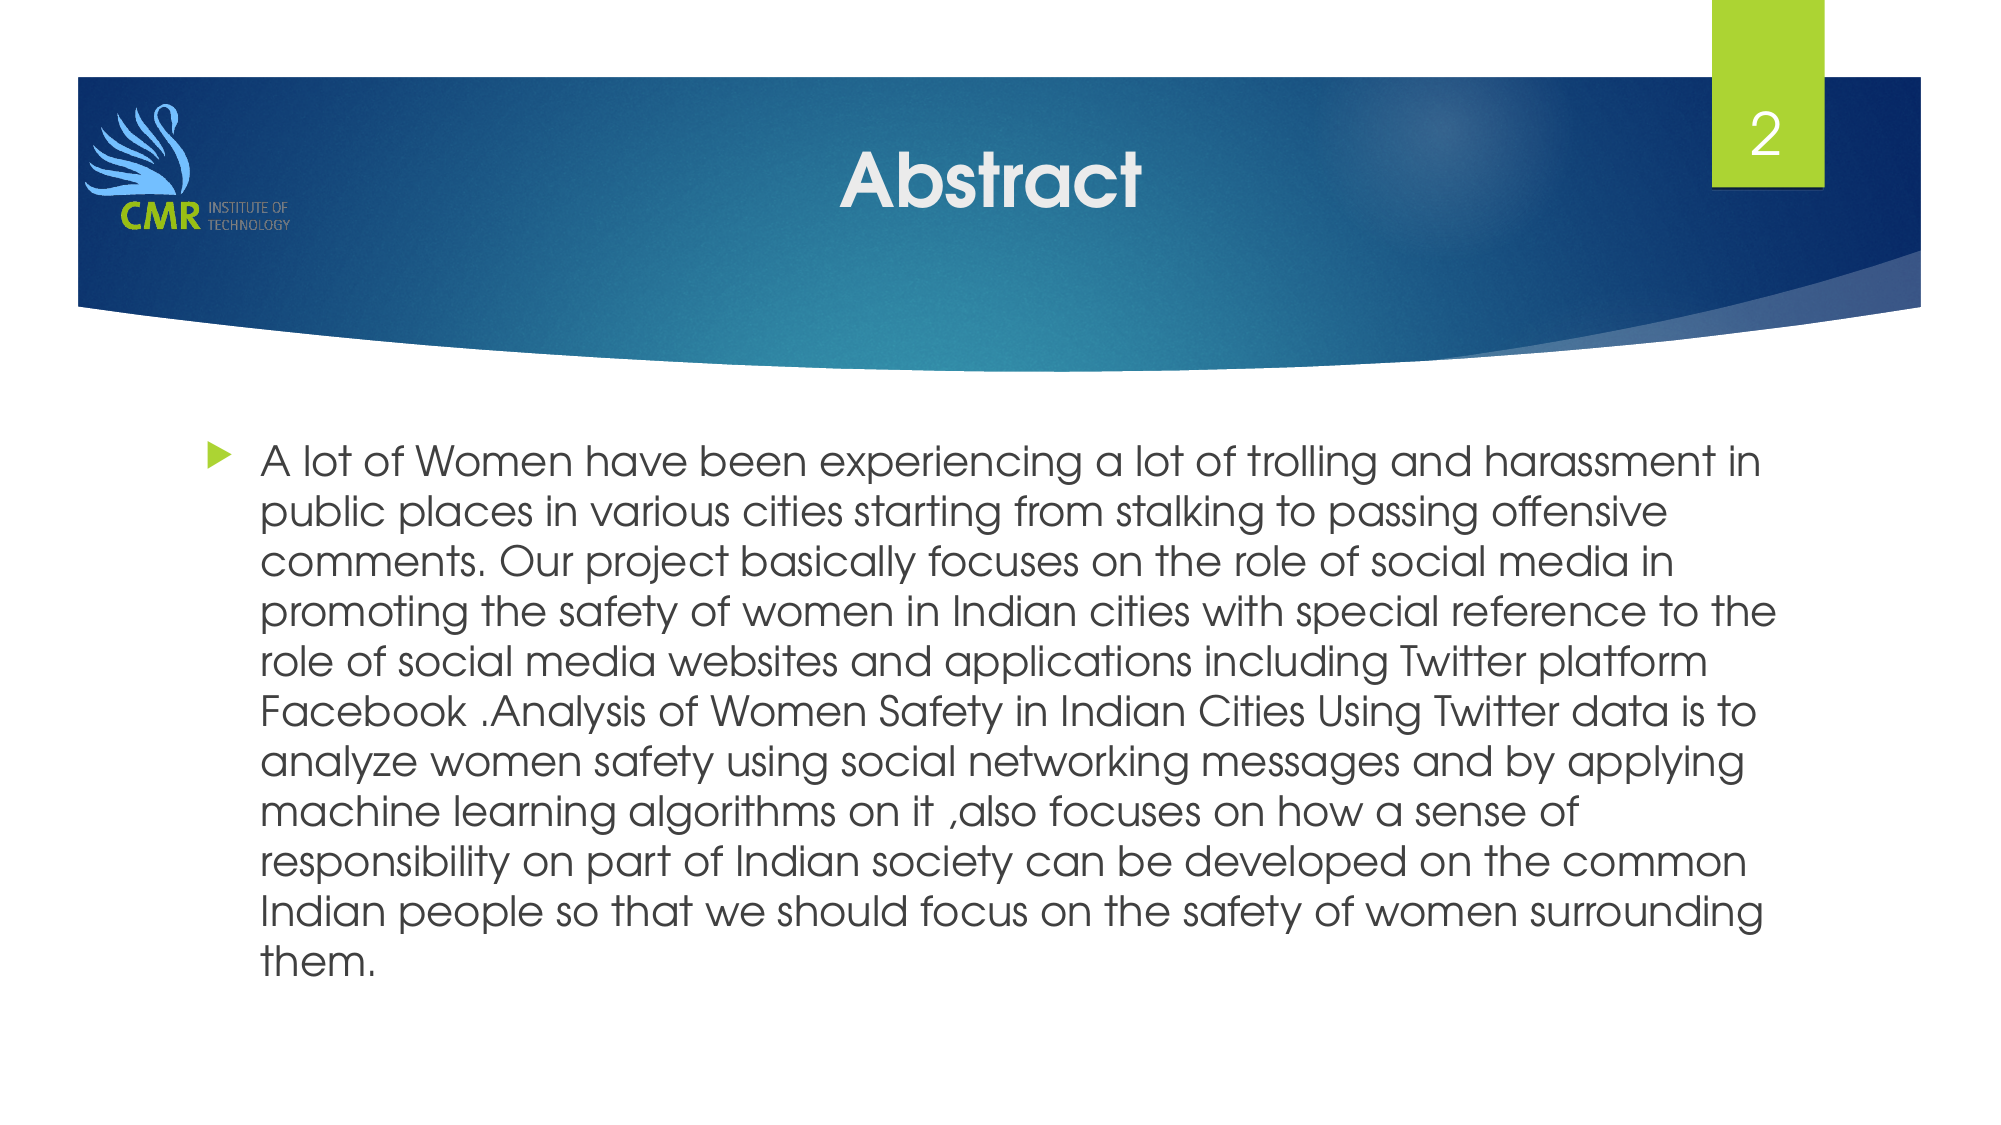

2
# Abstract
A lot of Women have been experiencing a lot of trolling and harassment in public places in various cities starting from stalking to passing offensive comments. Our project basically focuses on the role of social media in promoting the safety of women in Indian cities with special reference to the role of social media websites and applications including Twitter platform Facebook .Analysis of Women Safety in Indian Cities Using Twitter data is to analyze women safety using social networking messages and by applying machine learning algorithms on it ,also focuses on how a sense of responsibility on part of Indian society can be developed on the common Indian people so that we should focus on the safety of women surrounding them.